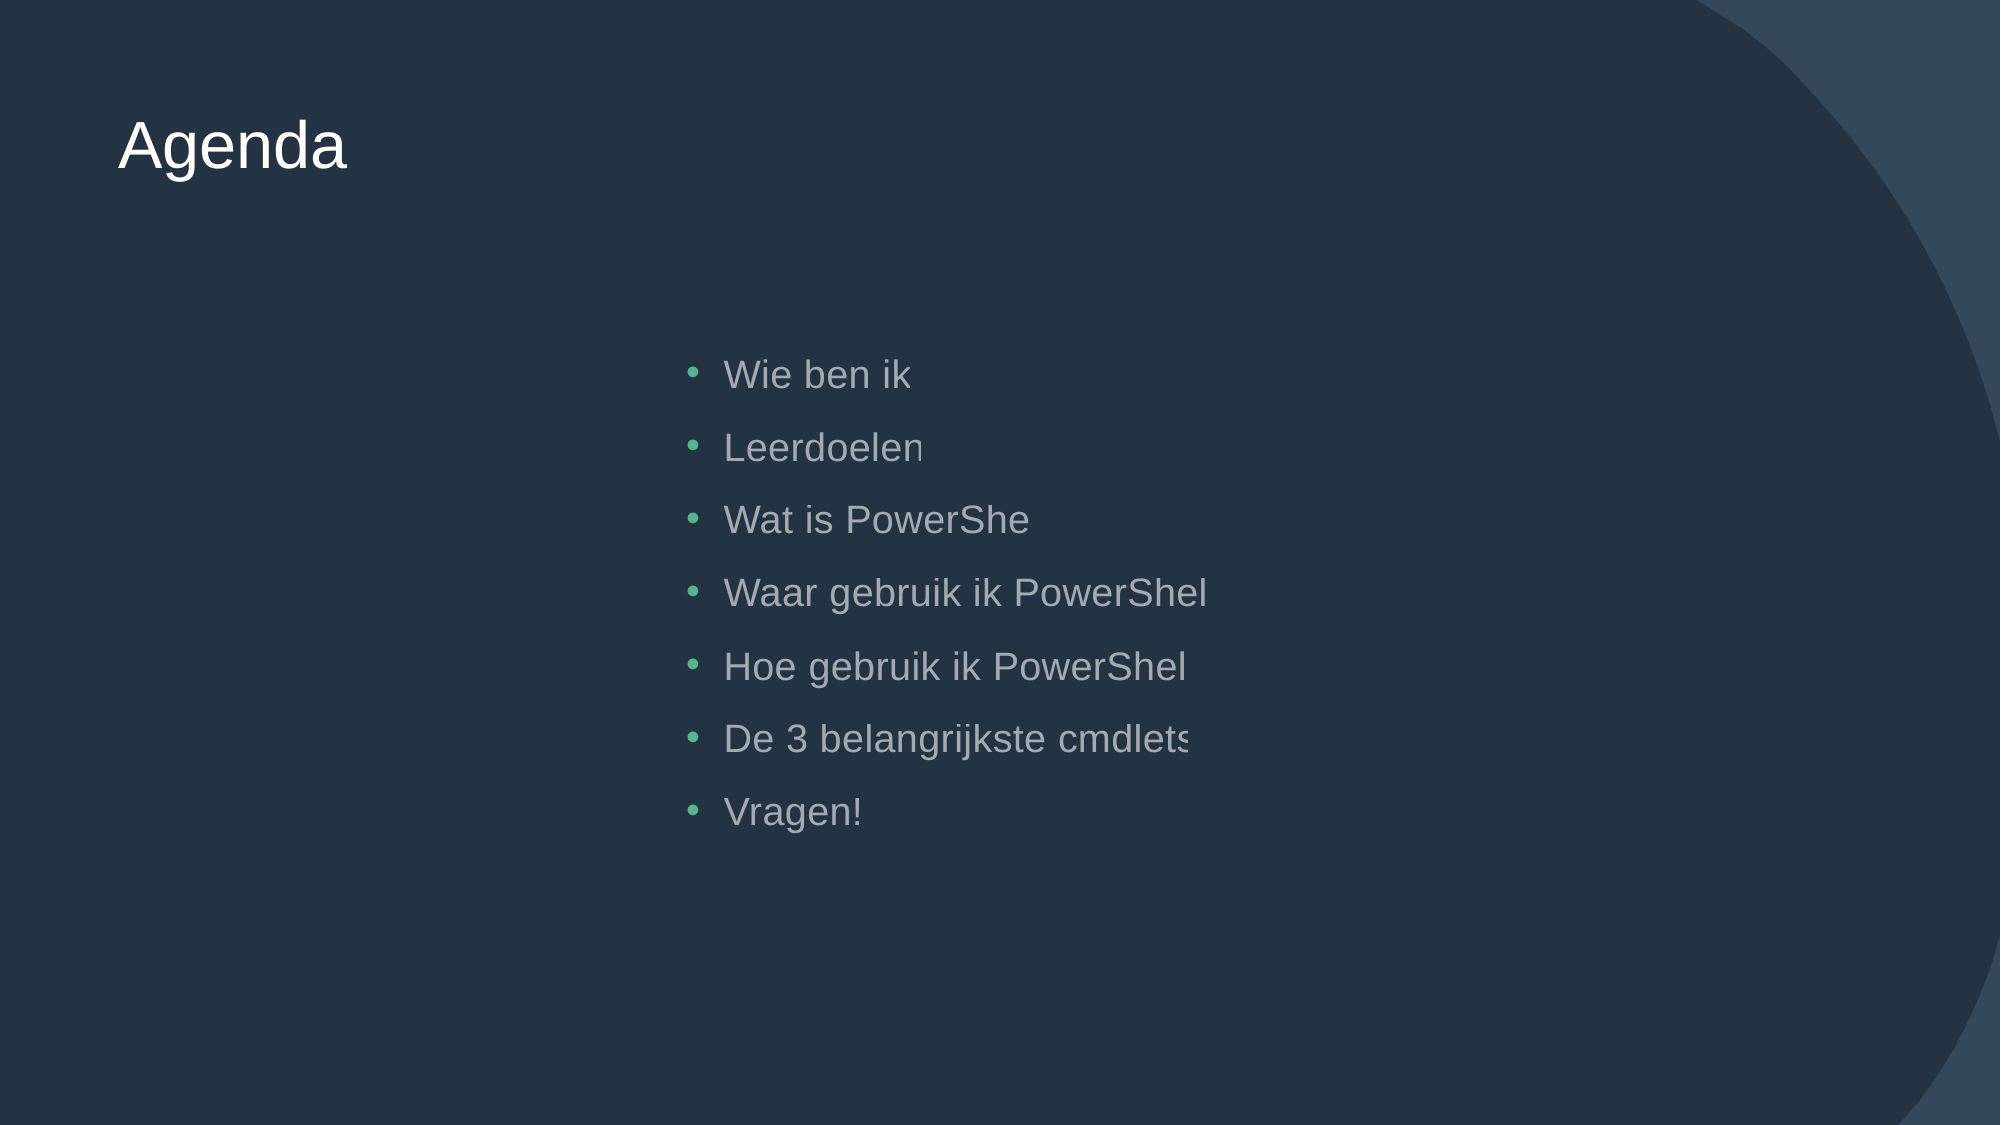

# Agenda
Wie ben ik
Leerdoelen
Wat is PowerShel
Waar gebruik ik PowerShell
Hoe gebruik ik PowerShell
De 3 belangrijkste cmdlets
Vragen!